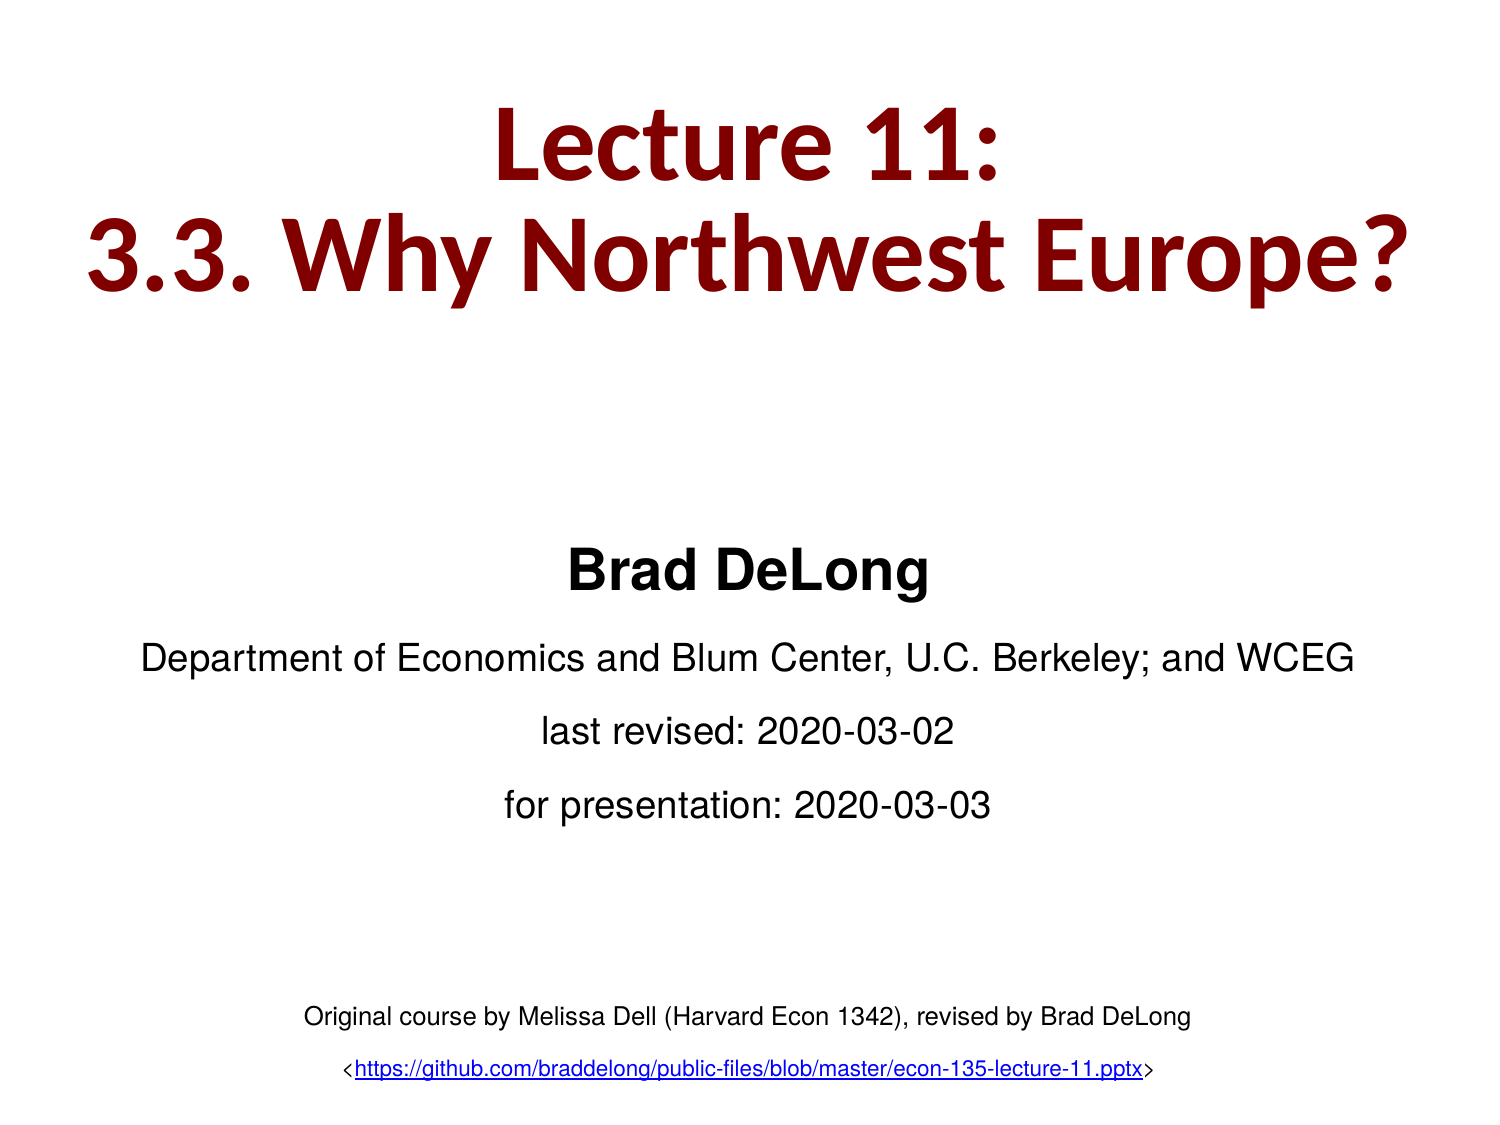

Lecture 11:
3.3. Why Northwest Europe?

Brad DeLong
Department of Economics and Blum Center, U.C. Berkeley; and WCEG
last revised: 2020-03-02
for presentation: 2020-03-03

Original course by Melissa Dell (Harvard Econ 1342), revised by Brad DeLong
<https://github.com/braddelong/public-files/blob/master/econ-135-lecture-11.pptx>